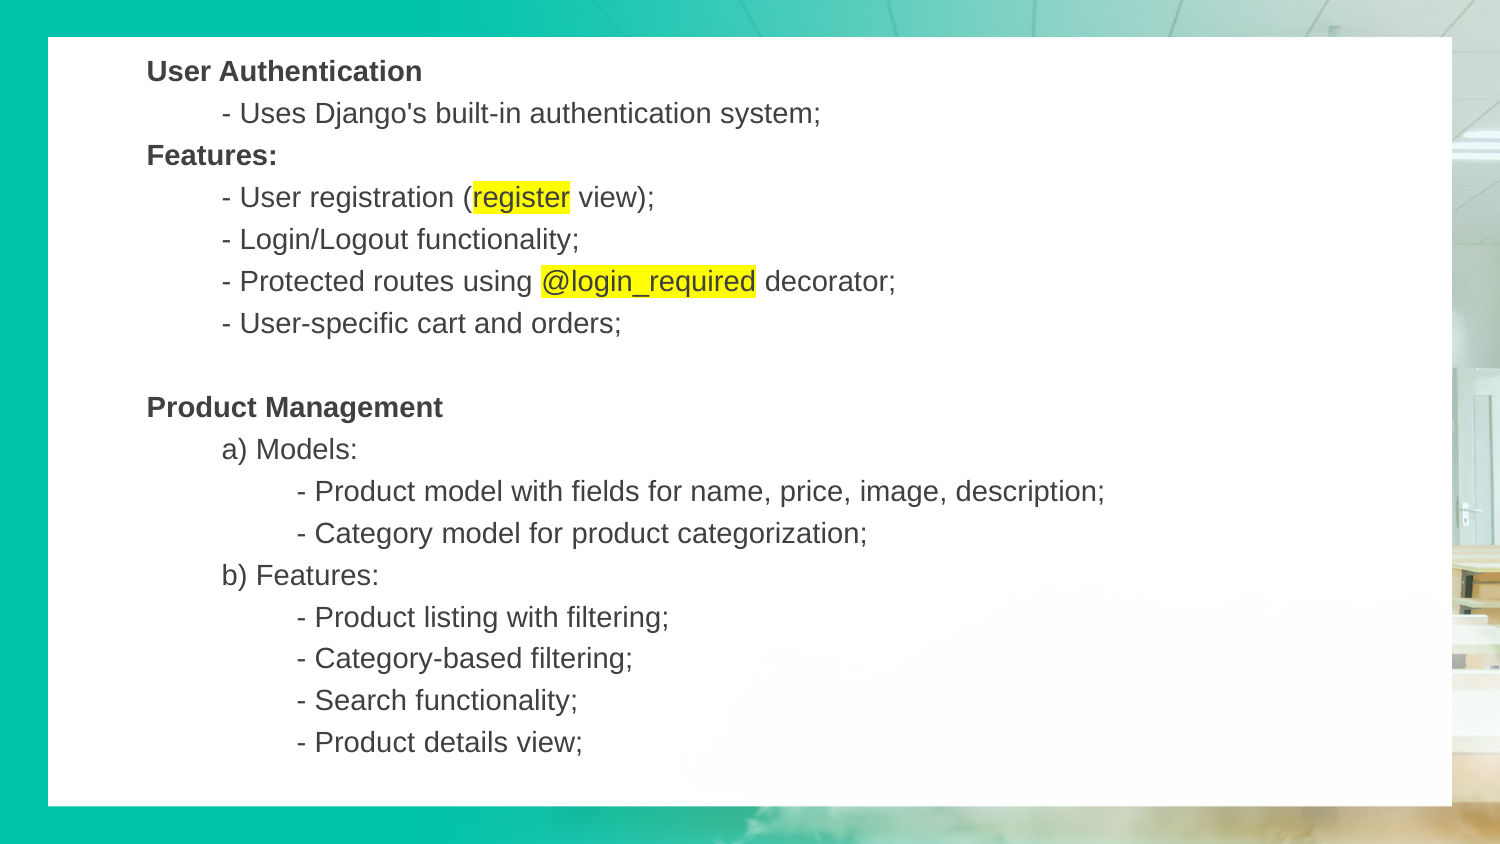

User Authentication
- Uses Django's built-in authentication system;
Features:
- User registration (register view);
- Login/Logout functionality;
- Protected routes using @login_required decorator;
- User-specific cart and orders;

Product Management
a) Models:
- Product model with fields for name, price, image, description;
- Category model for product categorization;
b) Features:
- Product listing with filtering;
- Category-based filtering;
- Search functionality;
- Product details view;